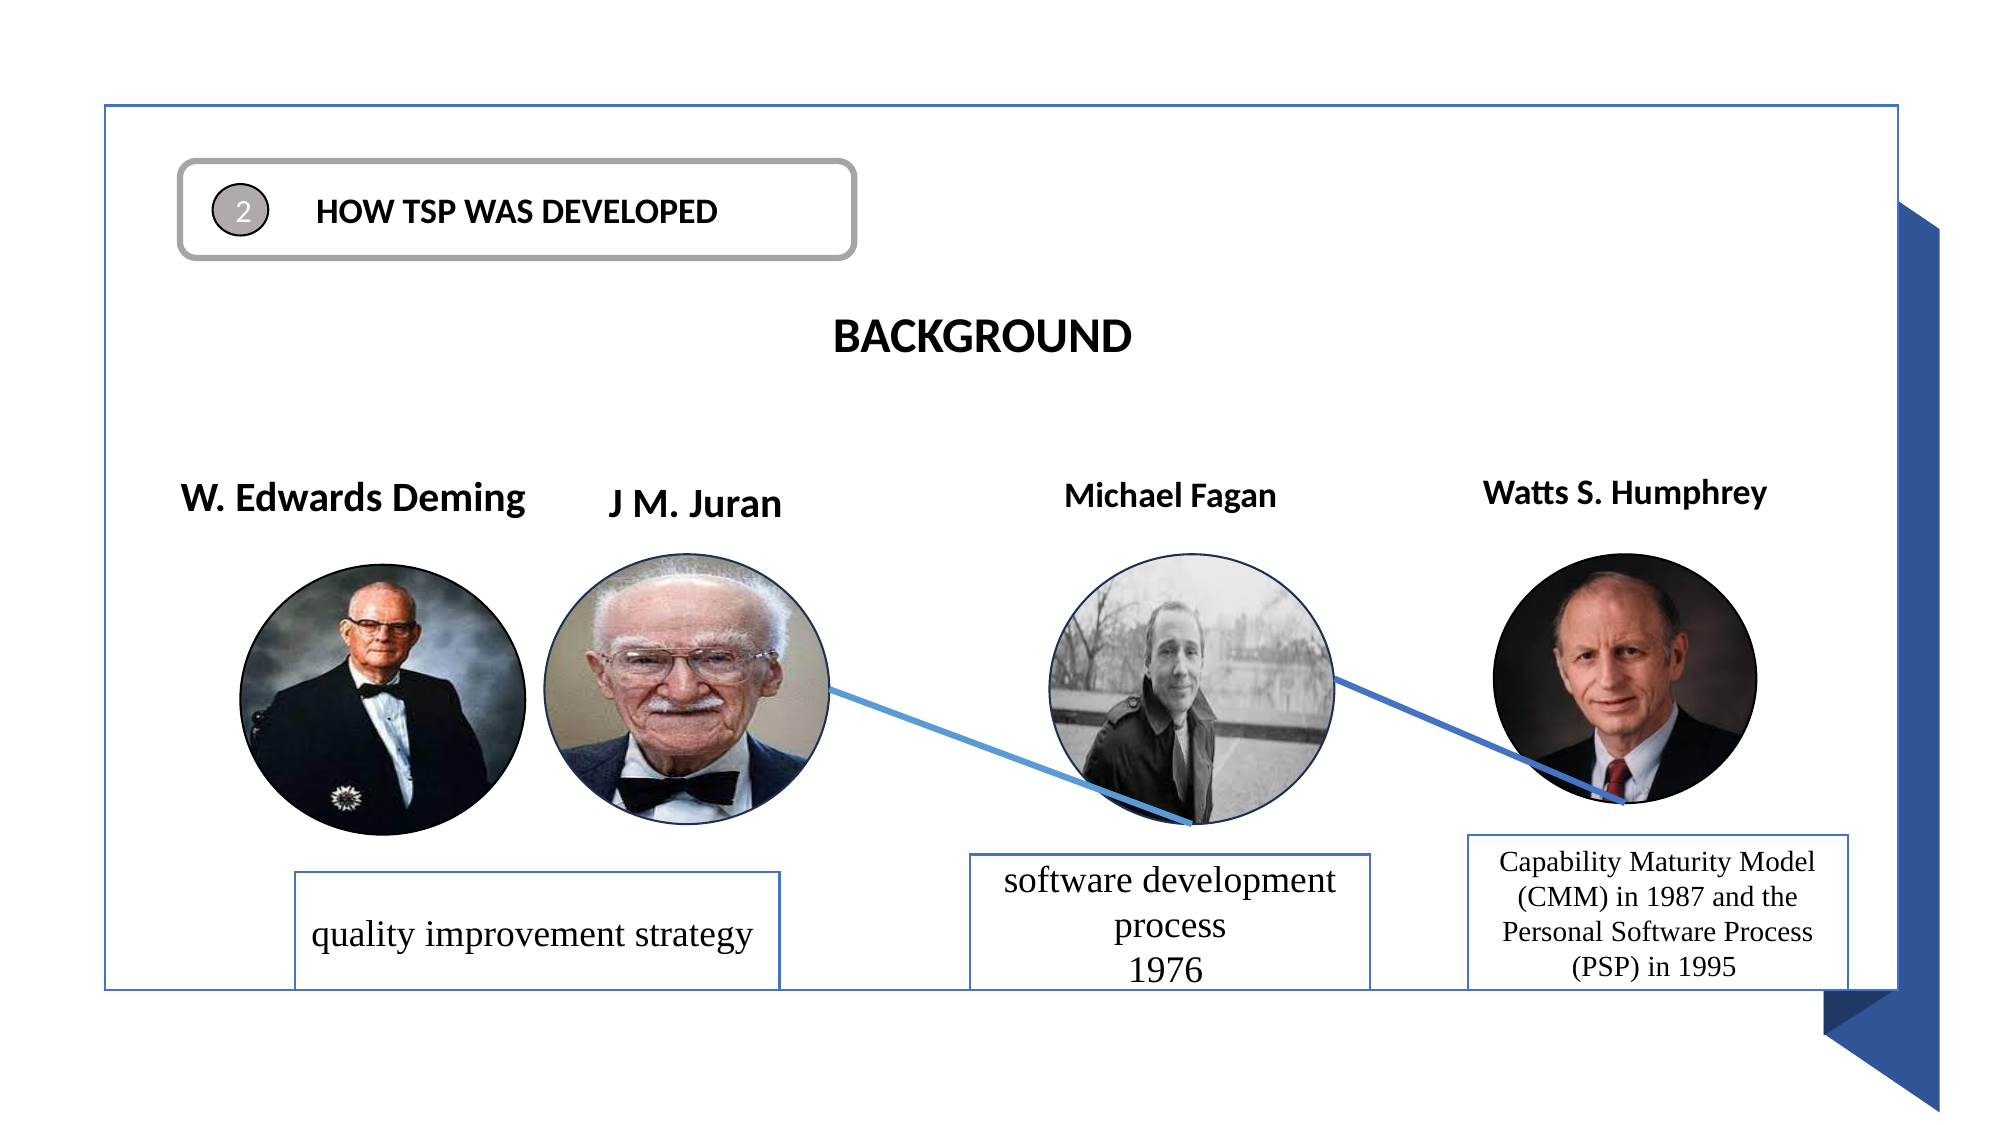

HOW TSP WAS DEVELOPED
2
 BACKGROUND
W. Edwards Deming
Watts S. Humphrey
Michael Fagan
    J M. Juran

Capability Maturity Model (CMM) in 1987 and the Personal Software Process (PSP) in 1995
software development process
1976
quality improvement strategy